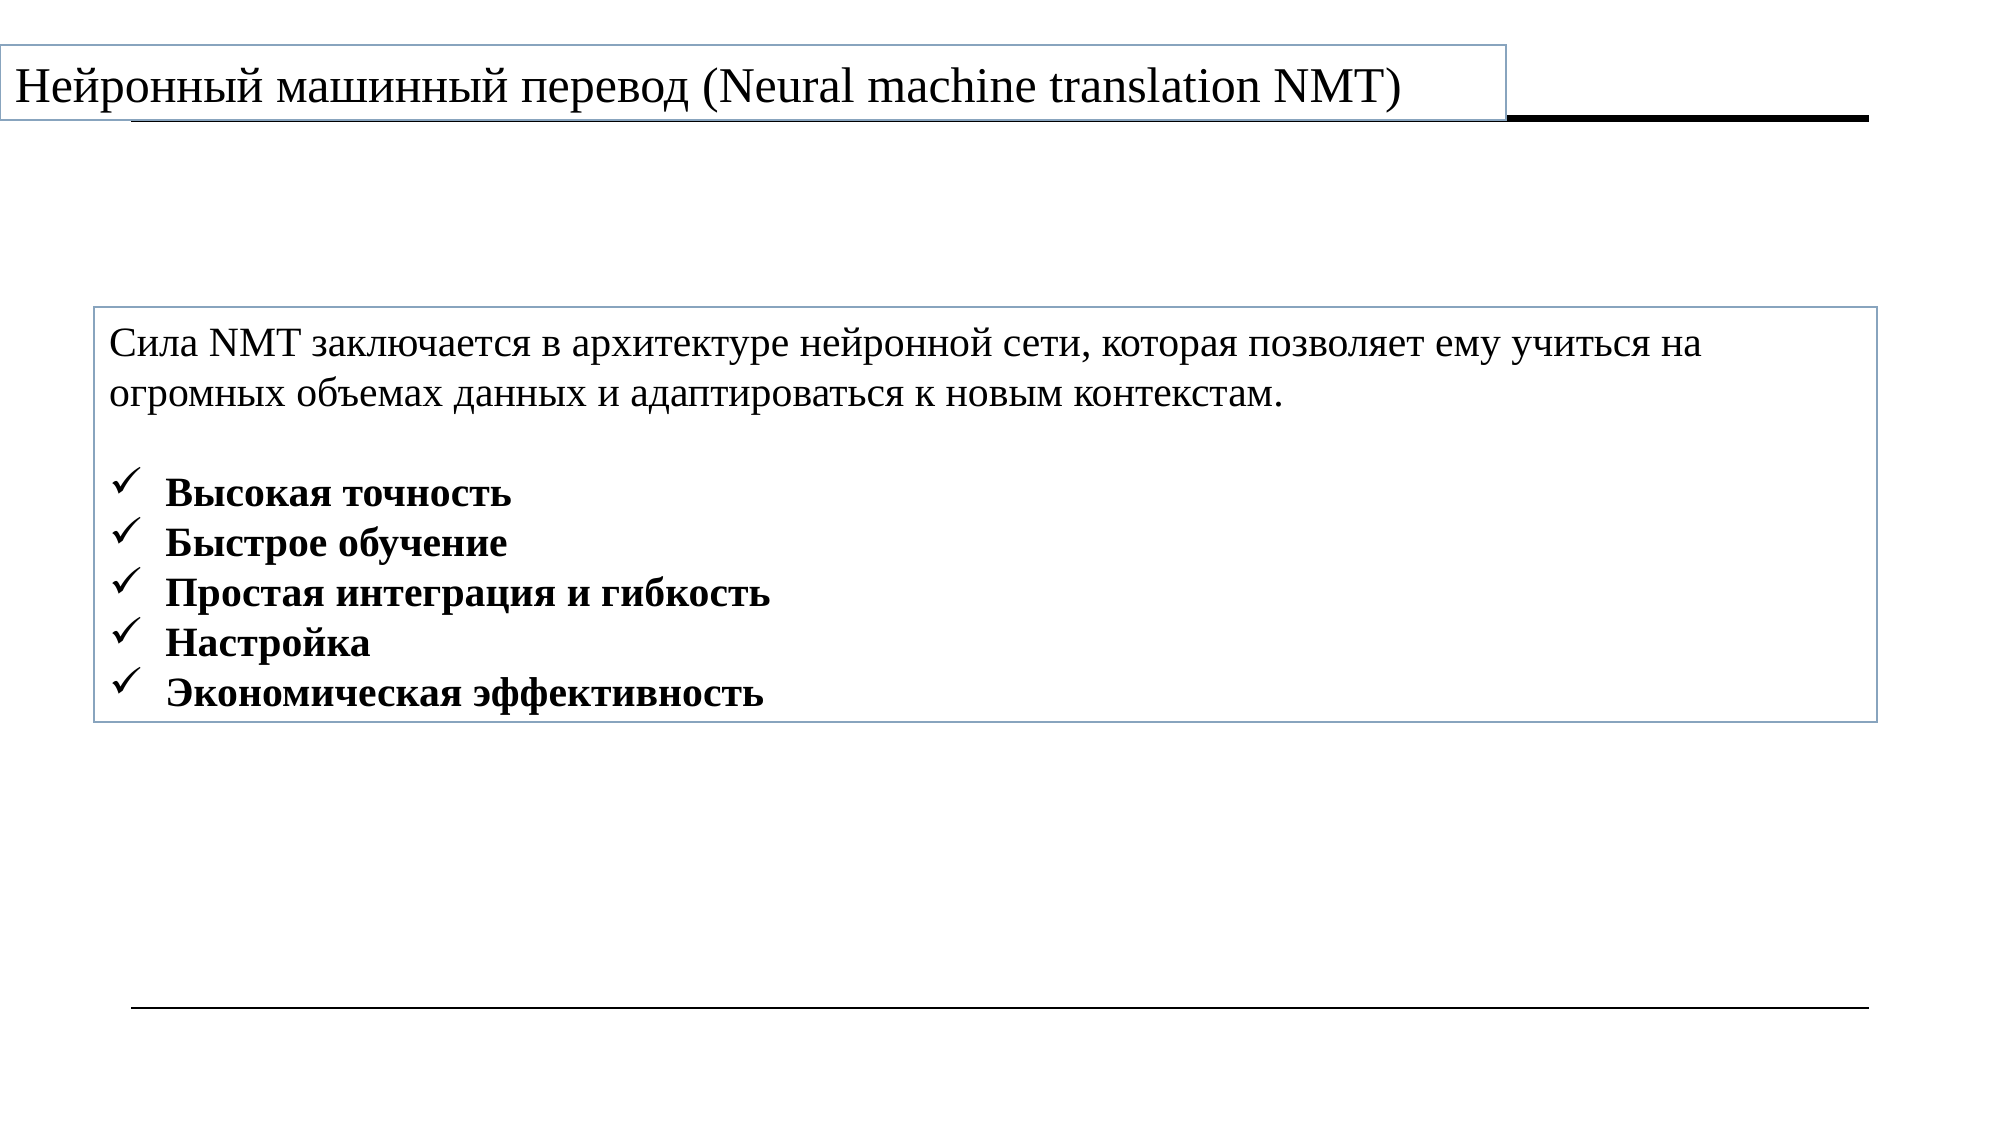

Нейронный машинный перевод (Neural machine translation NMT)
Сила NMT заключается в архитектуре нейронной сети, которая позволяет ему учиться на огромных объемах данных и адаптироваться к новым контекстам.

Высокая точность
Быстрое обучение
Простая интеграция и гибкость
Настройка
Экономическая эффективность